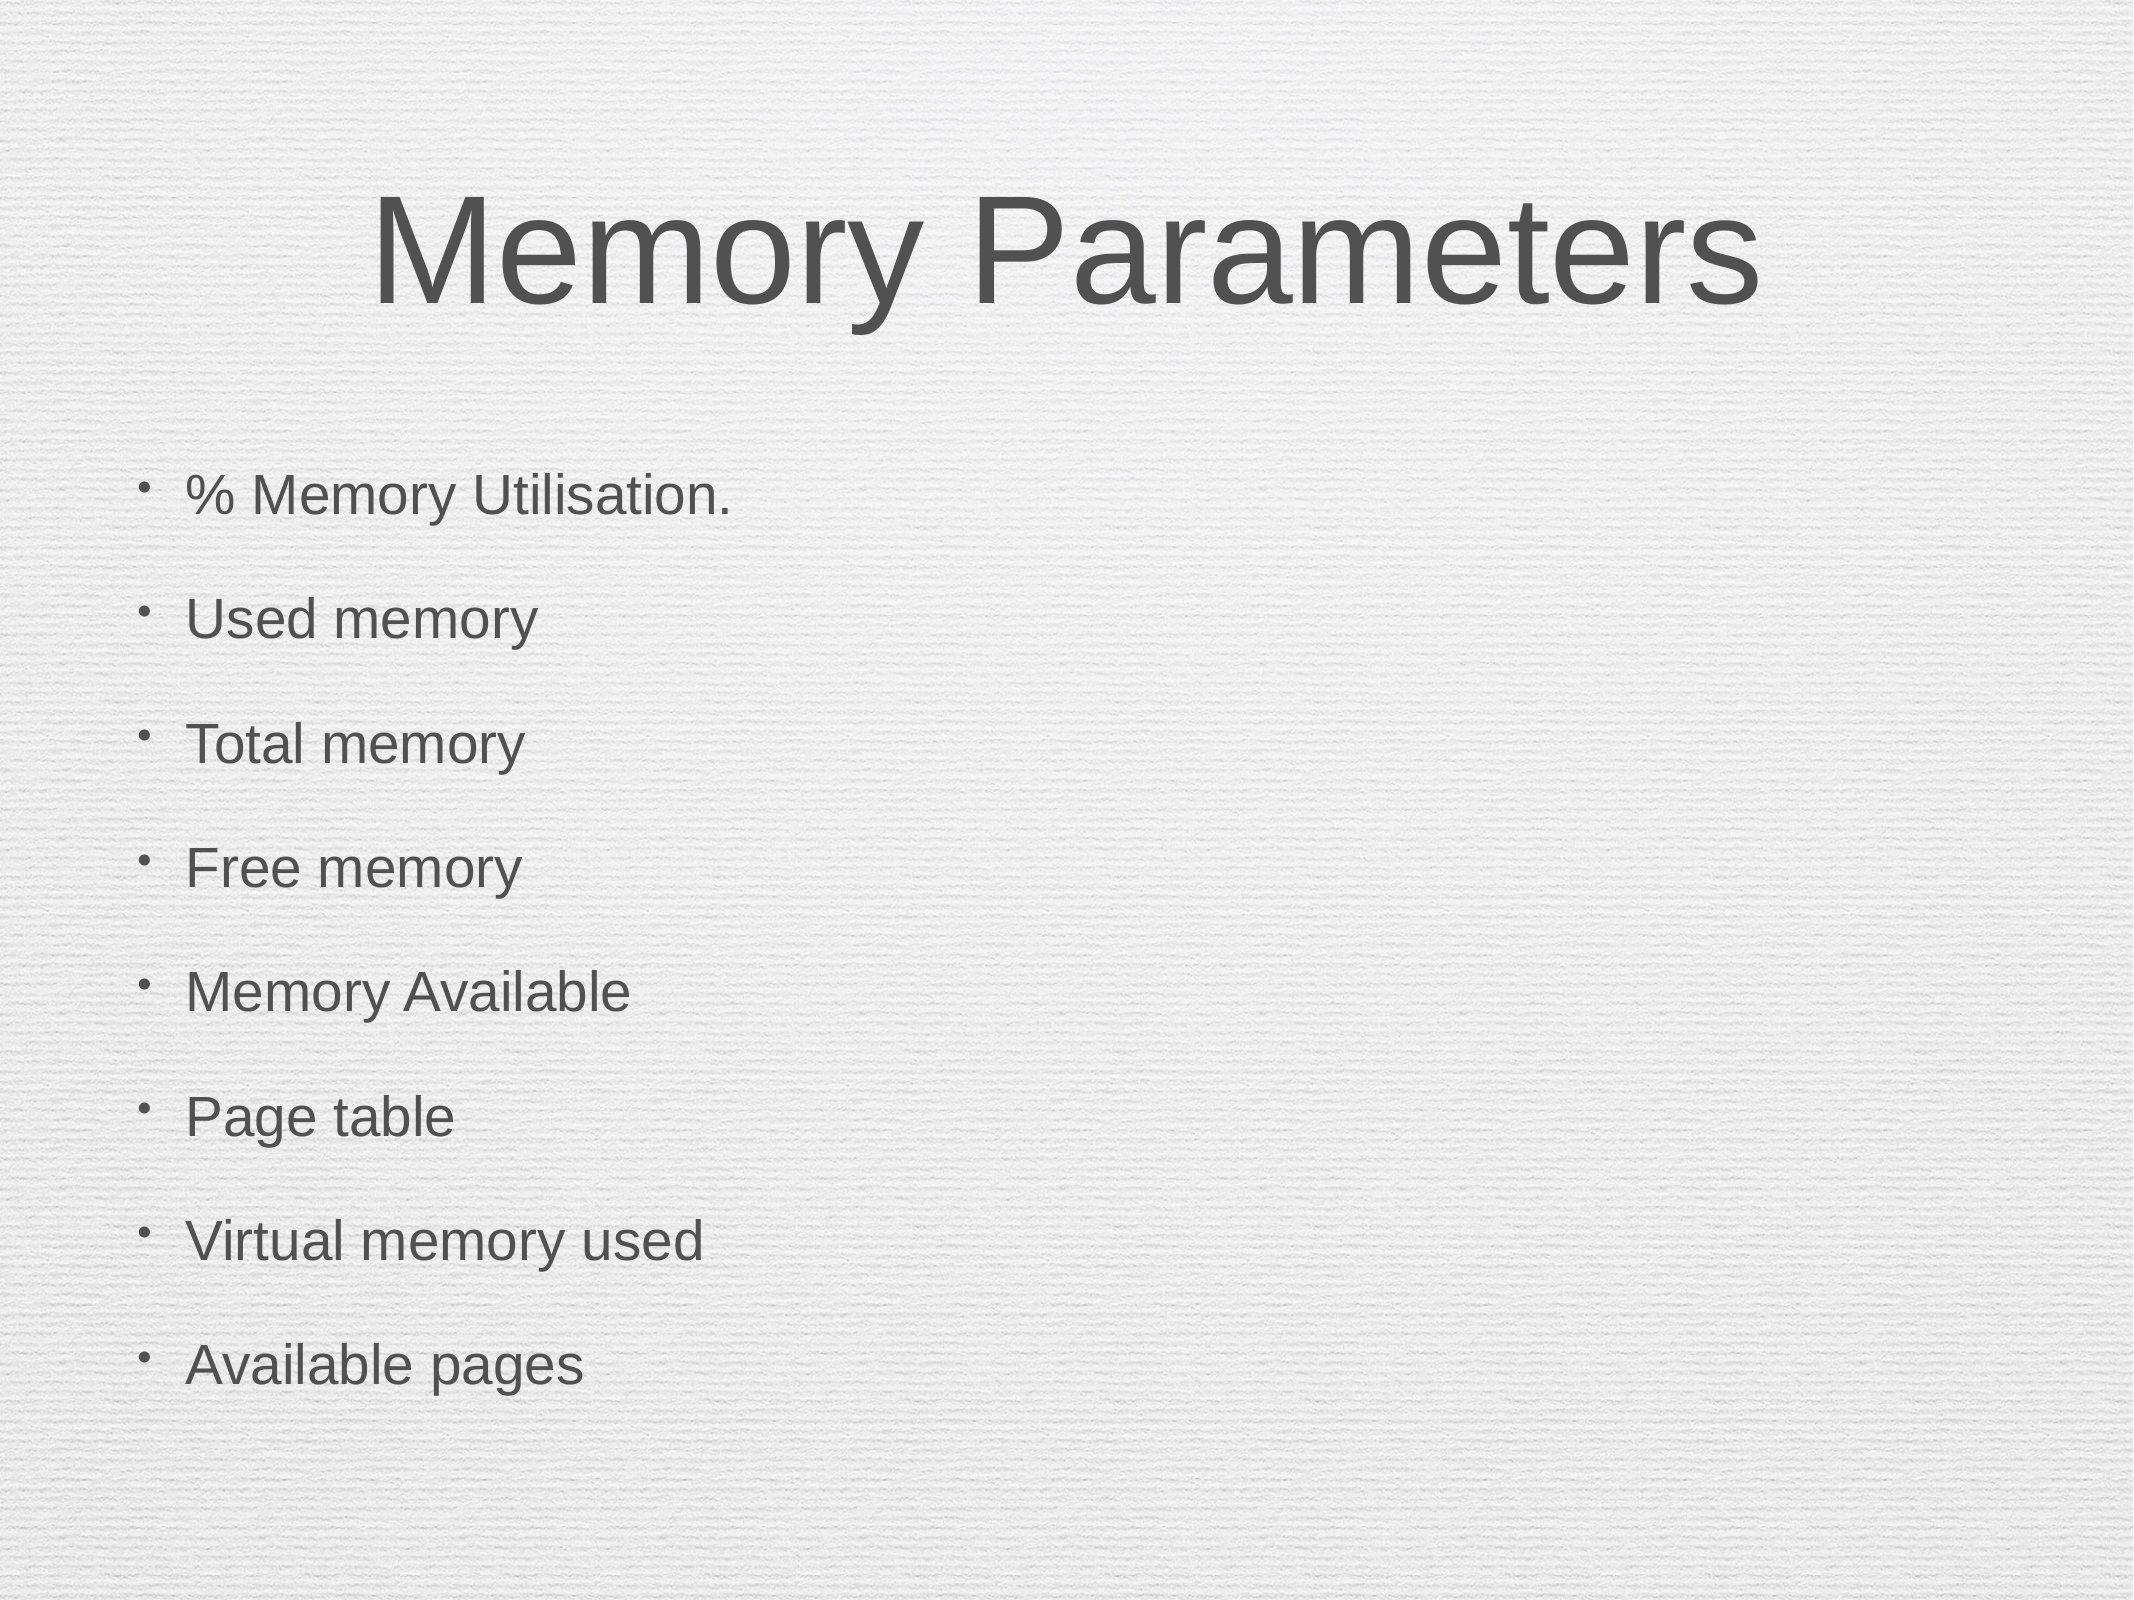

# Memory Parameters
% Memory Utilisation.
Used memory
Total memory
Free memory
Memory Available
Page table
Virtual memory used
Available pages